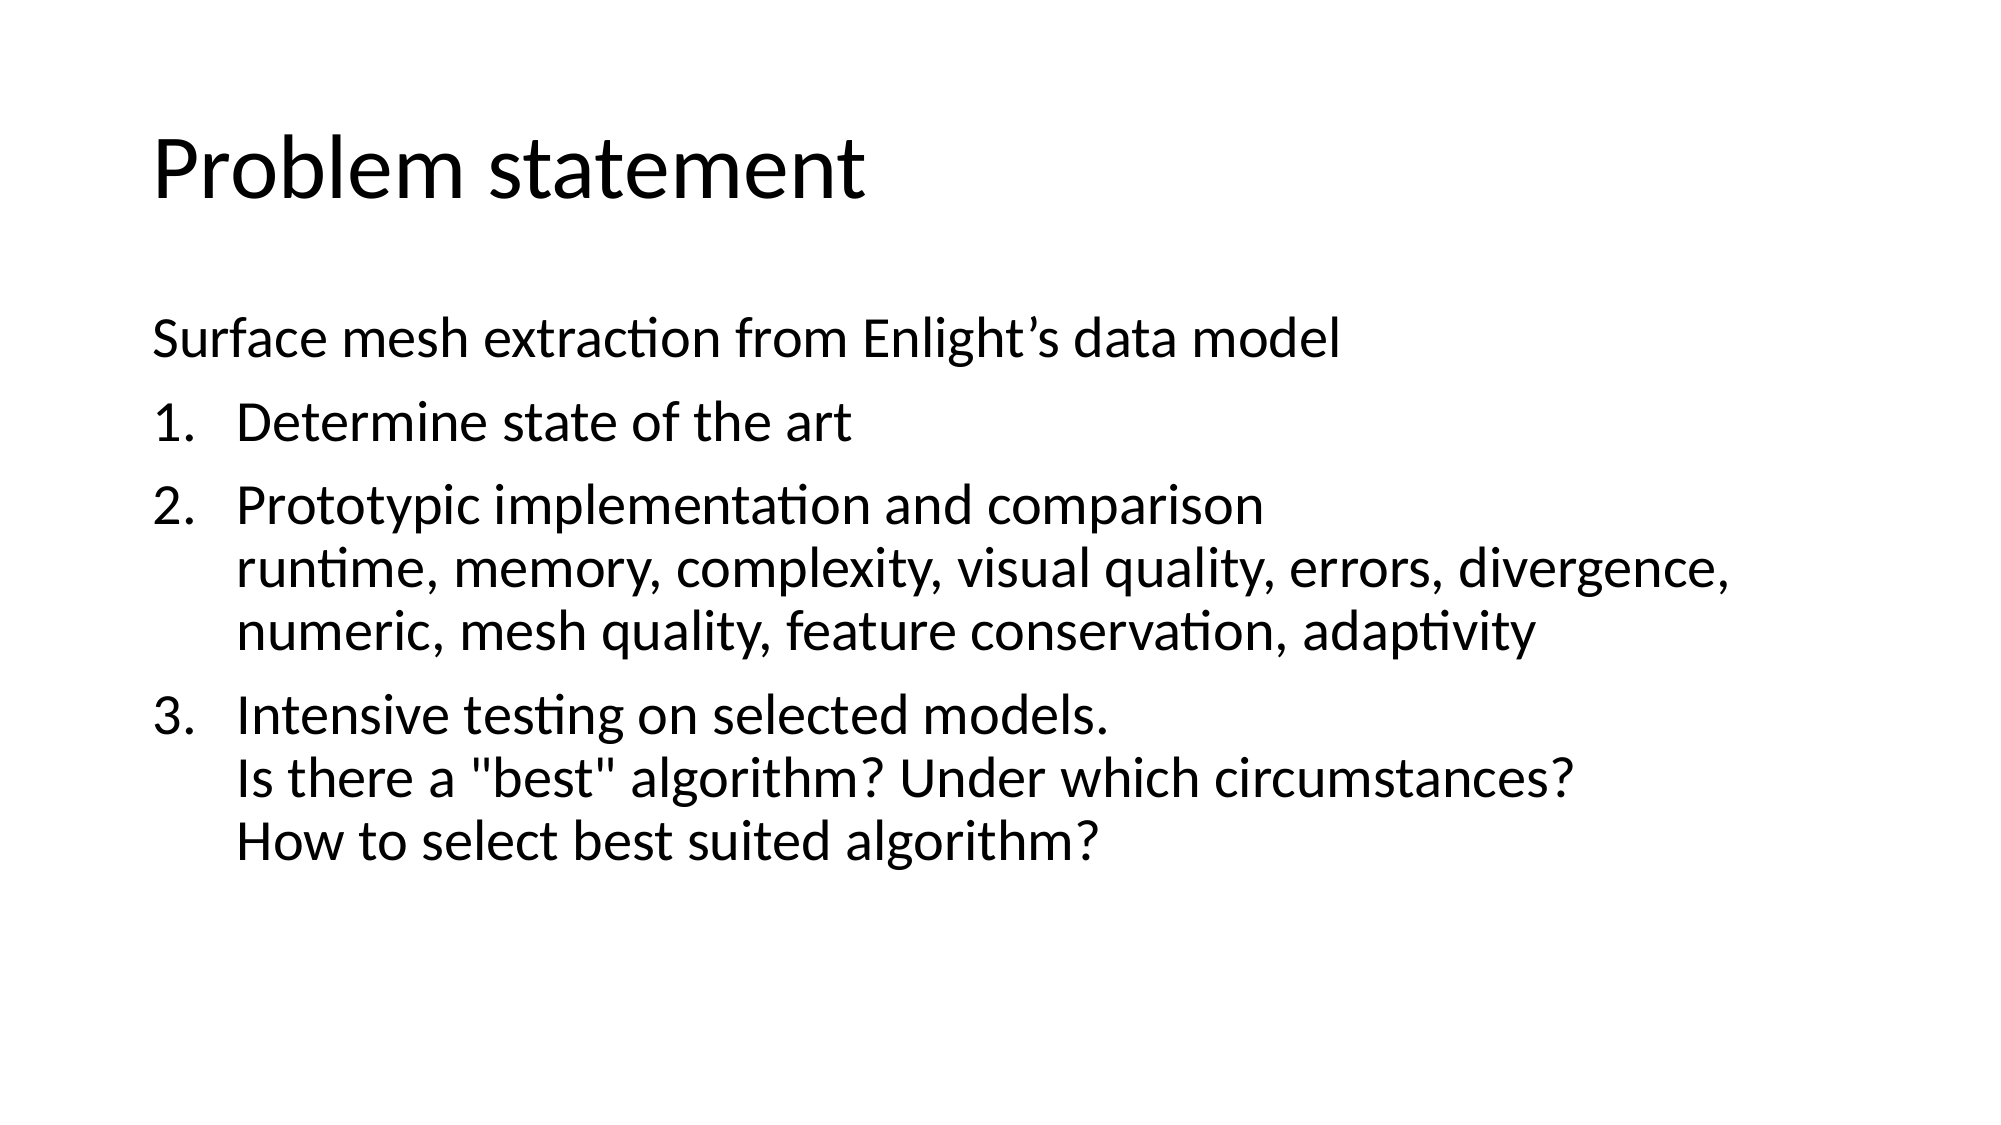

# Problem statement
Surface mesh extraction from Enlight’s data model
Determine state of the art
Prototypic implementation and comparison
runtime, memory, complexity, visual quality, errors, divergence, numeric, mesh quality, feature conservation, adaptivity
Intensive testing on selected models.
Is there a "best" algorithm? Under which circumstances?
How to select best suited algorithm?